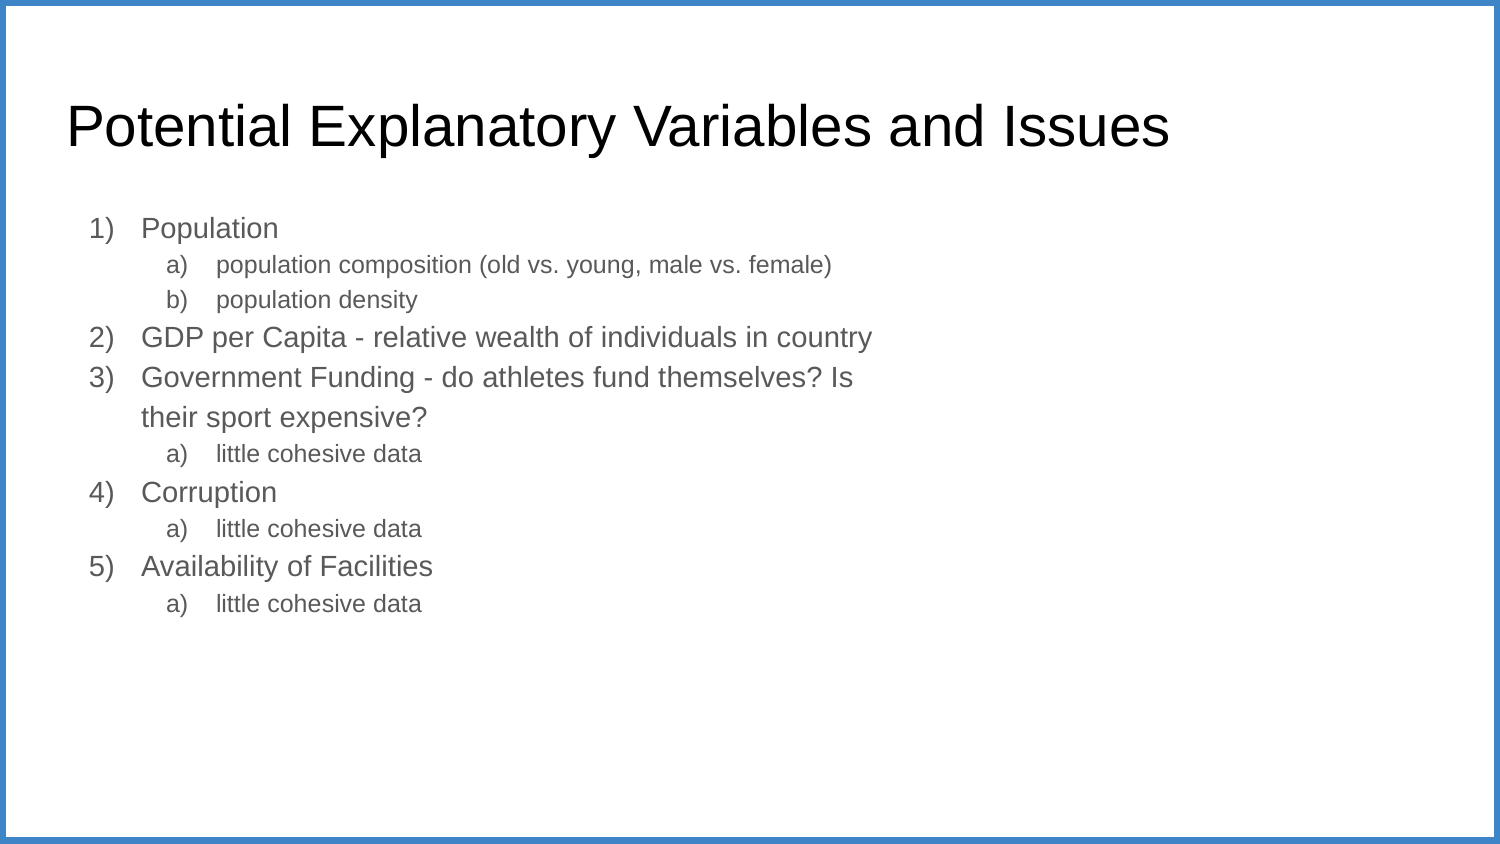

# Potential Explanatory Variables and Issues
Population
population composition (old vs. young, male vs. female)
population density
GDP per Capita - relative wealth of individuals in country
Government Funding - do athletes fund themselves? Is their sport expensive?
little cohesive data
Corruption
little cohesive data
Availability of Facilities
little cohesive data